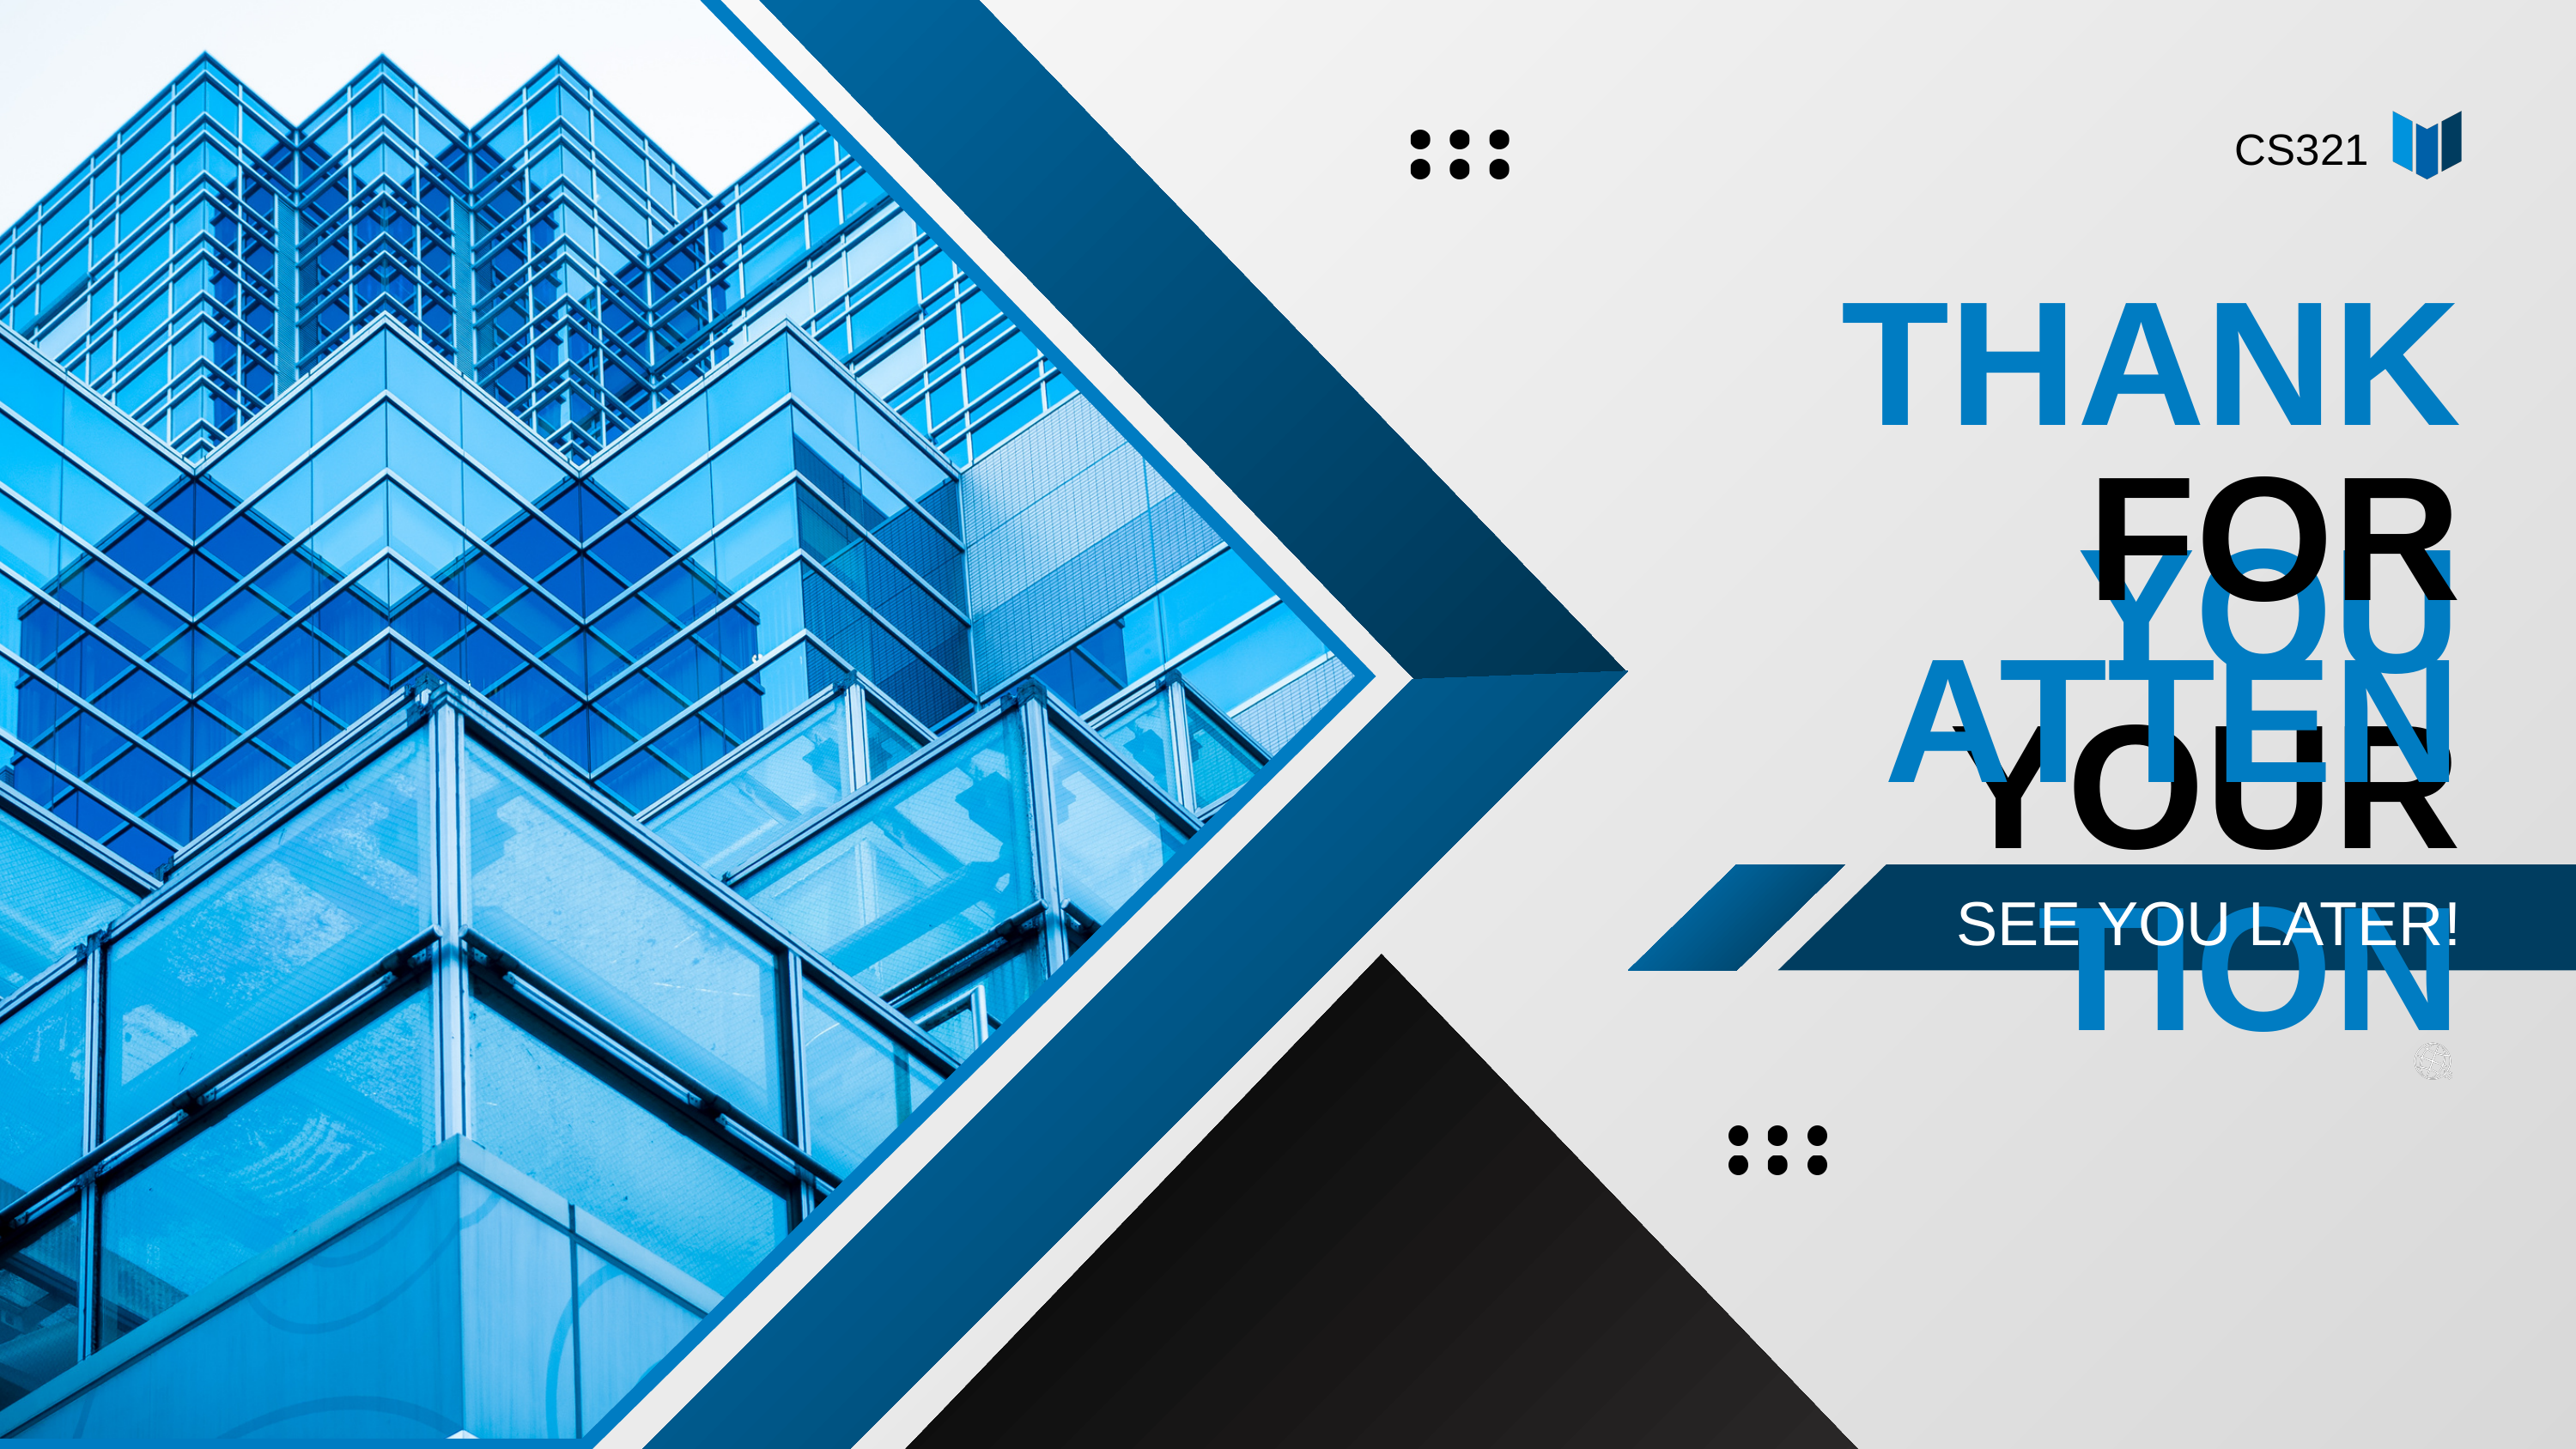

CS321

THANK YOU
FOR YOUR
ATTENTION

SEE YOU LATER!